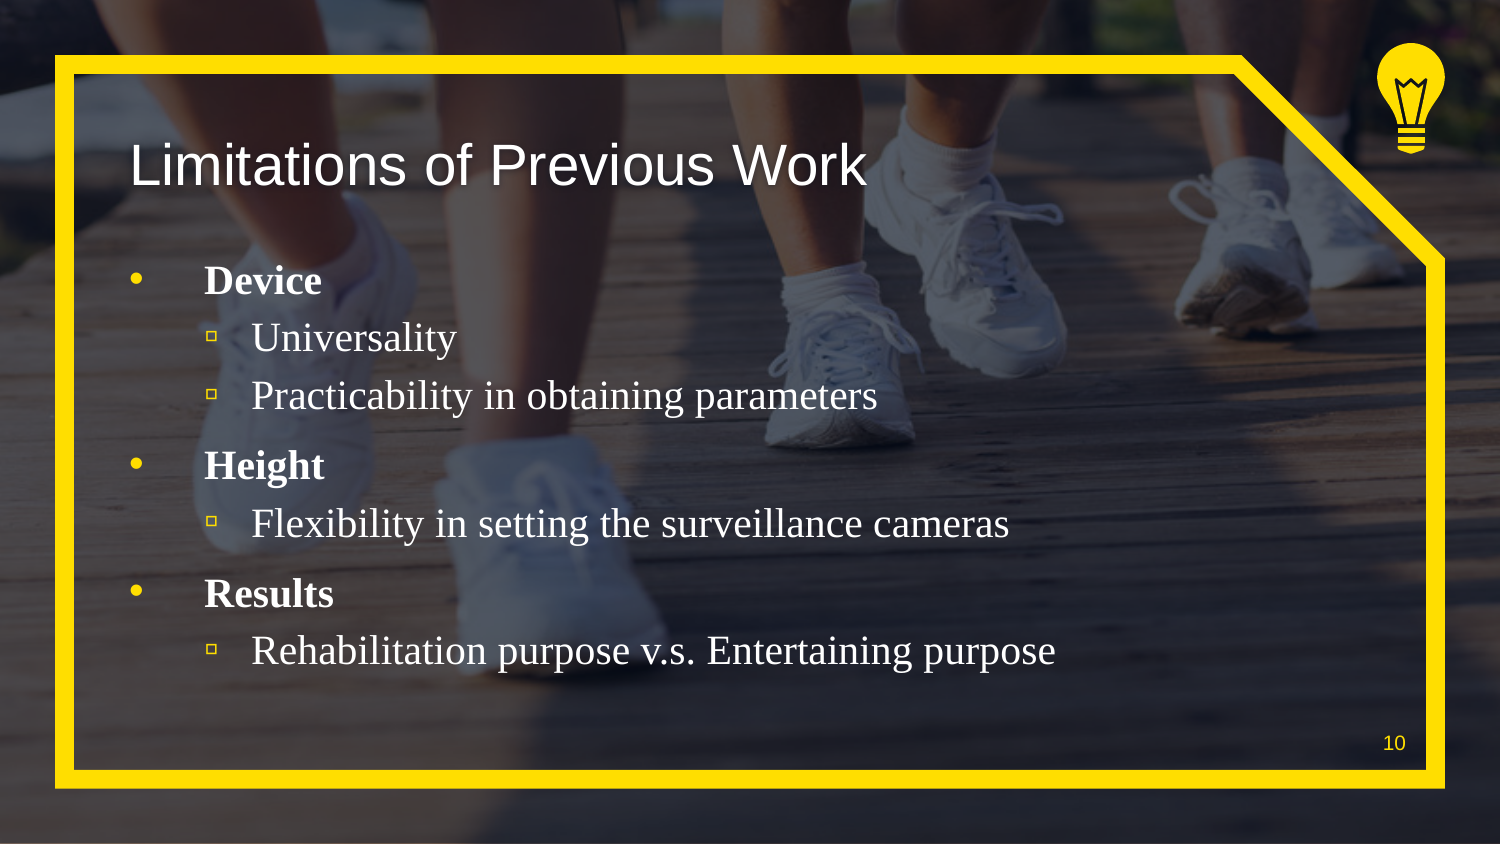

# Limitations of Previous Work
Device
Universality
Practicability in obtaining parameters
Height
Flexibility in setting the surveillance cameras
Results
Rehabilitation purpose v.s. Entertaining purpose
10